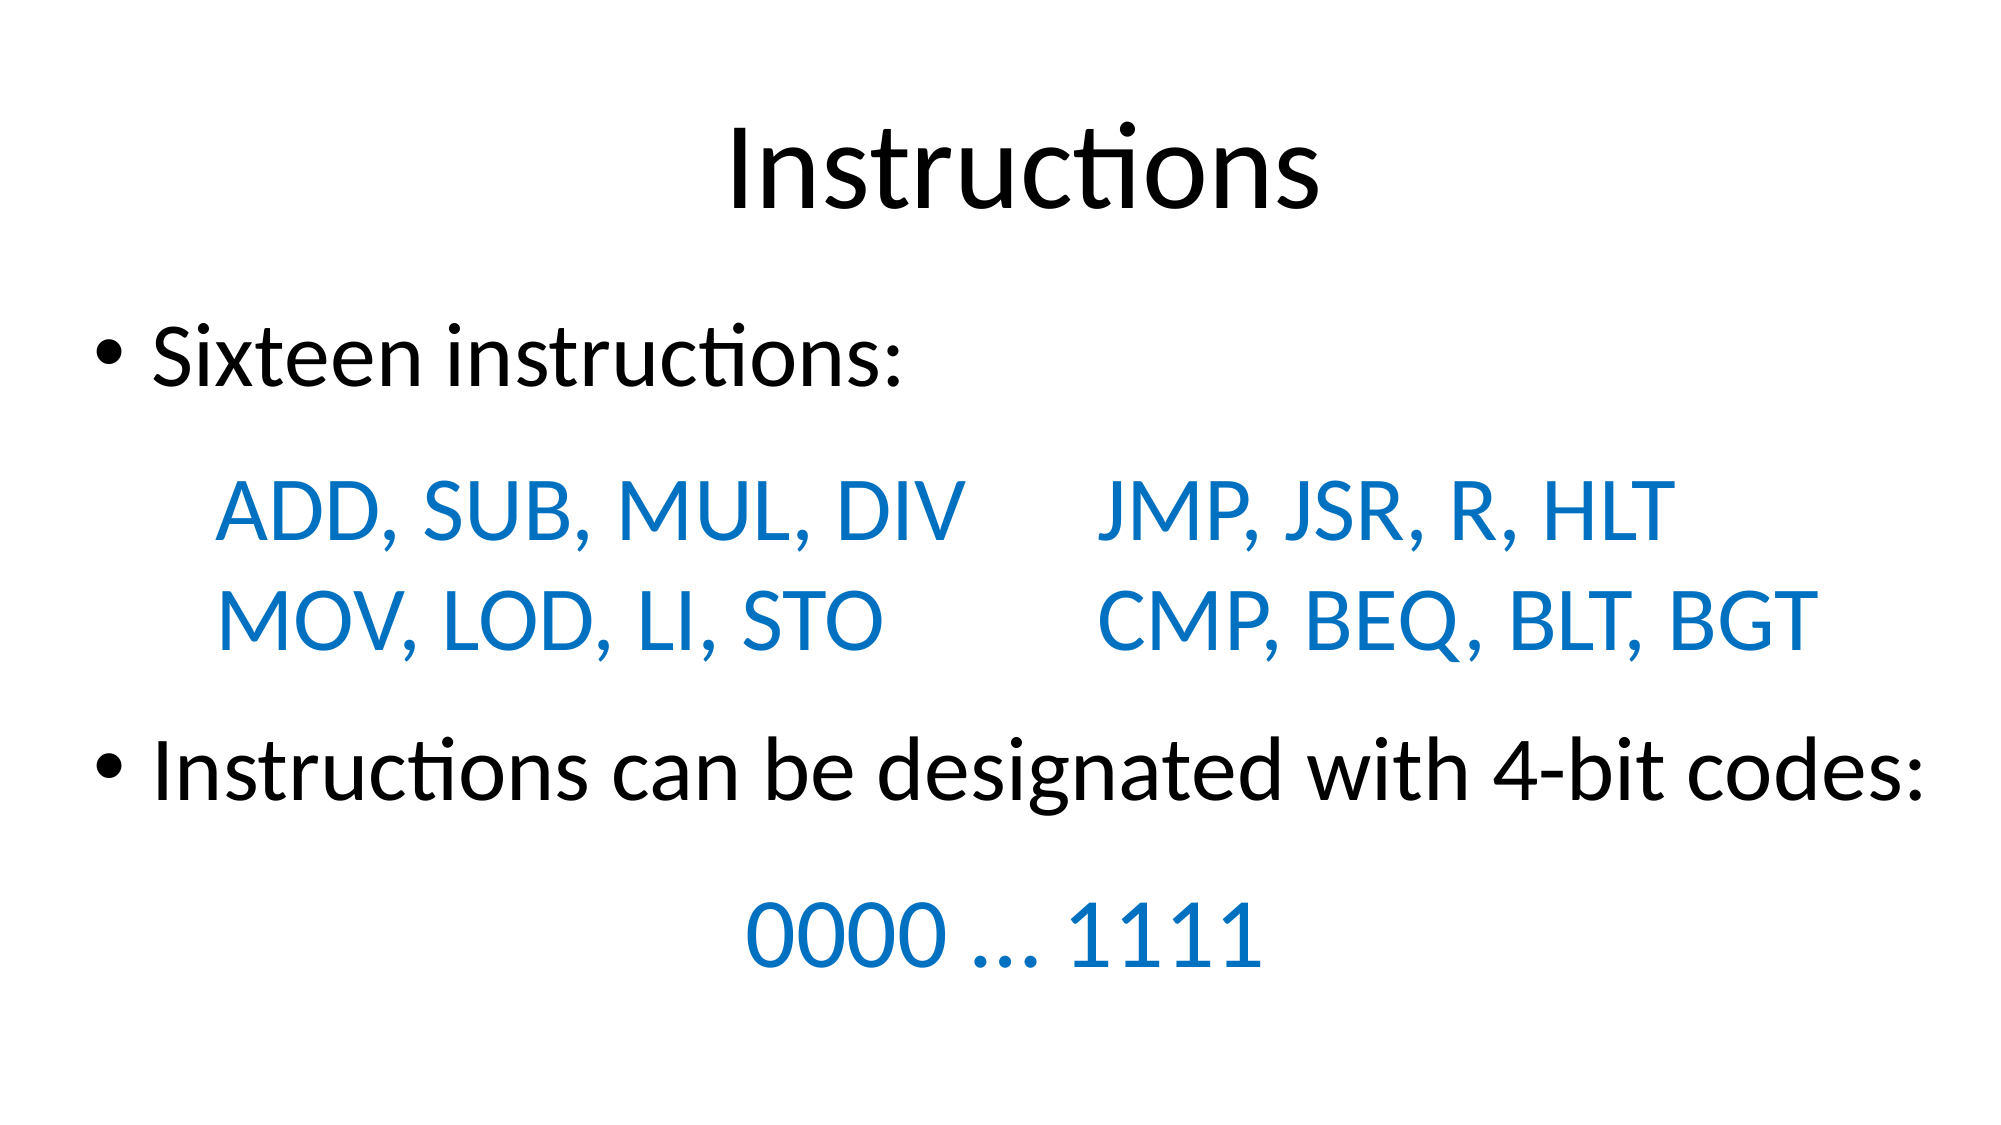

# Instructions
 Sixteen instructions:

 Instructions can be designated with 4-bit codes:

ADD, SUB, MUL, DIV
MOV, LOD, LI, STO
JMP, JSR, R, HLT
CMP, BEQ, BLT, BGT
0000 … 1111